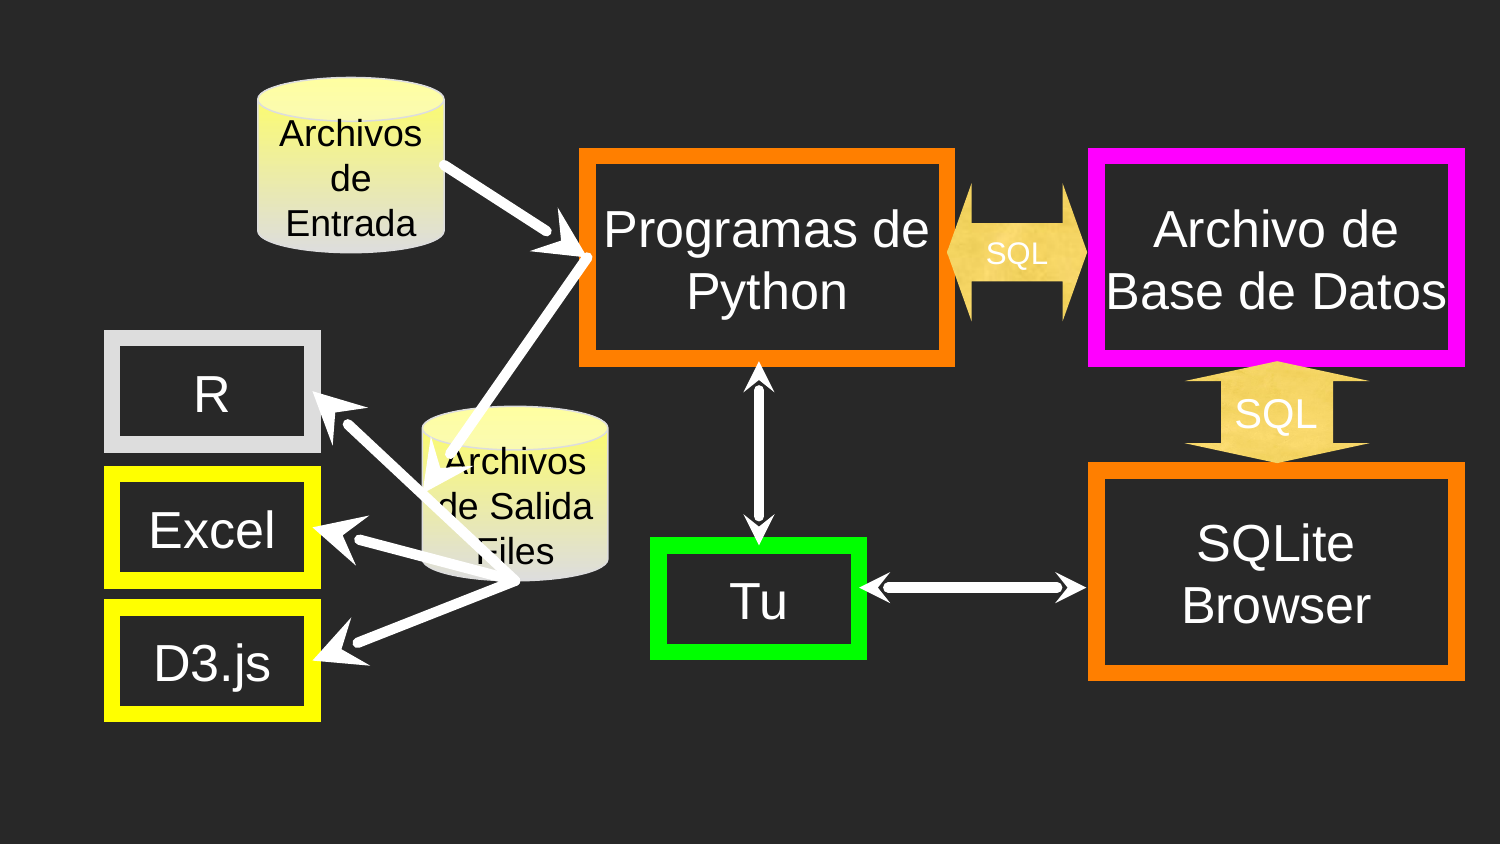

Archivos de Entrada
Programas de
Python
Archivo de Base de Datos
SQL

R
SQL
Archivos de Salida
Files
SQLite
Browser
Excel
Tu
D3.js